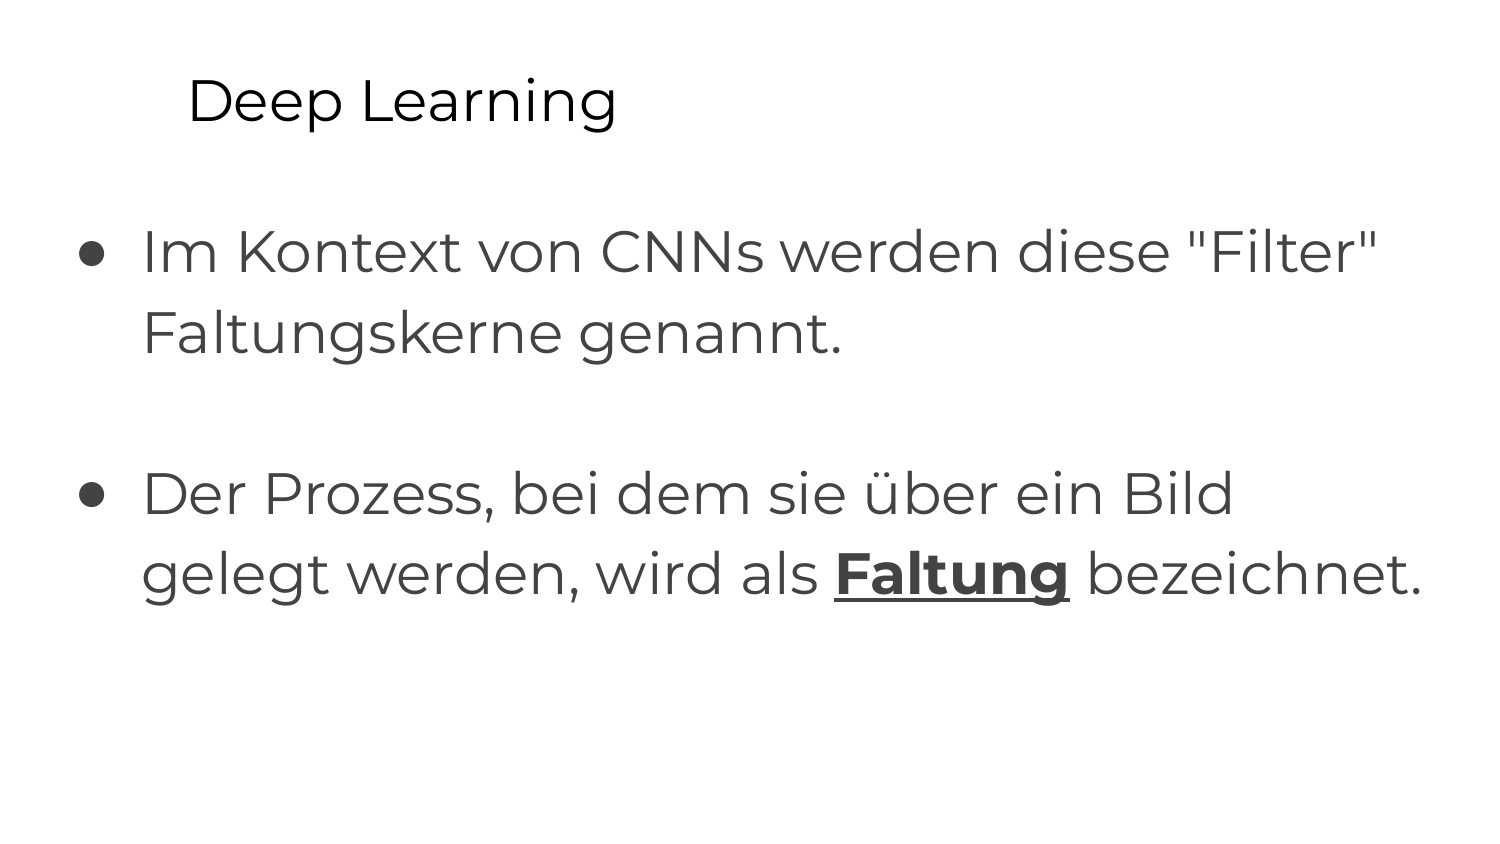

# Deep Learning
Im Kontext von CNNs werden diese "Filter" Faltungskerne genannt.

Der Prozess, bei dem sie über ein Bild gelegt werden, wird als Faltung bezeichnet.